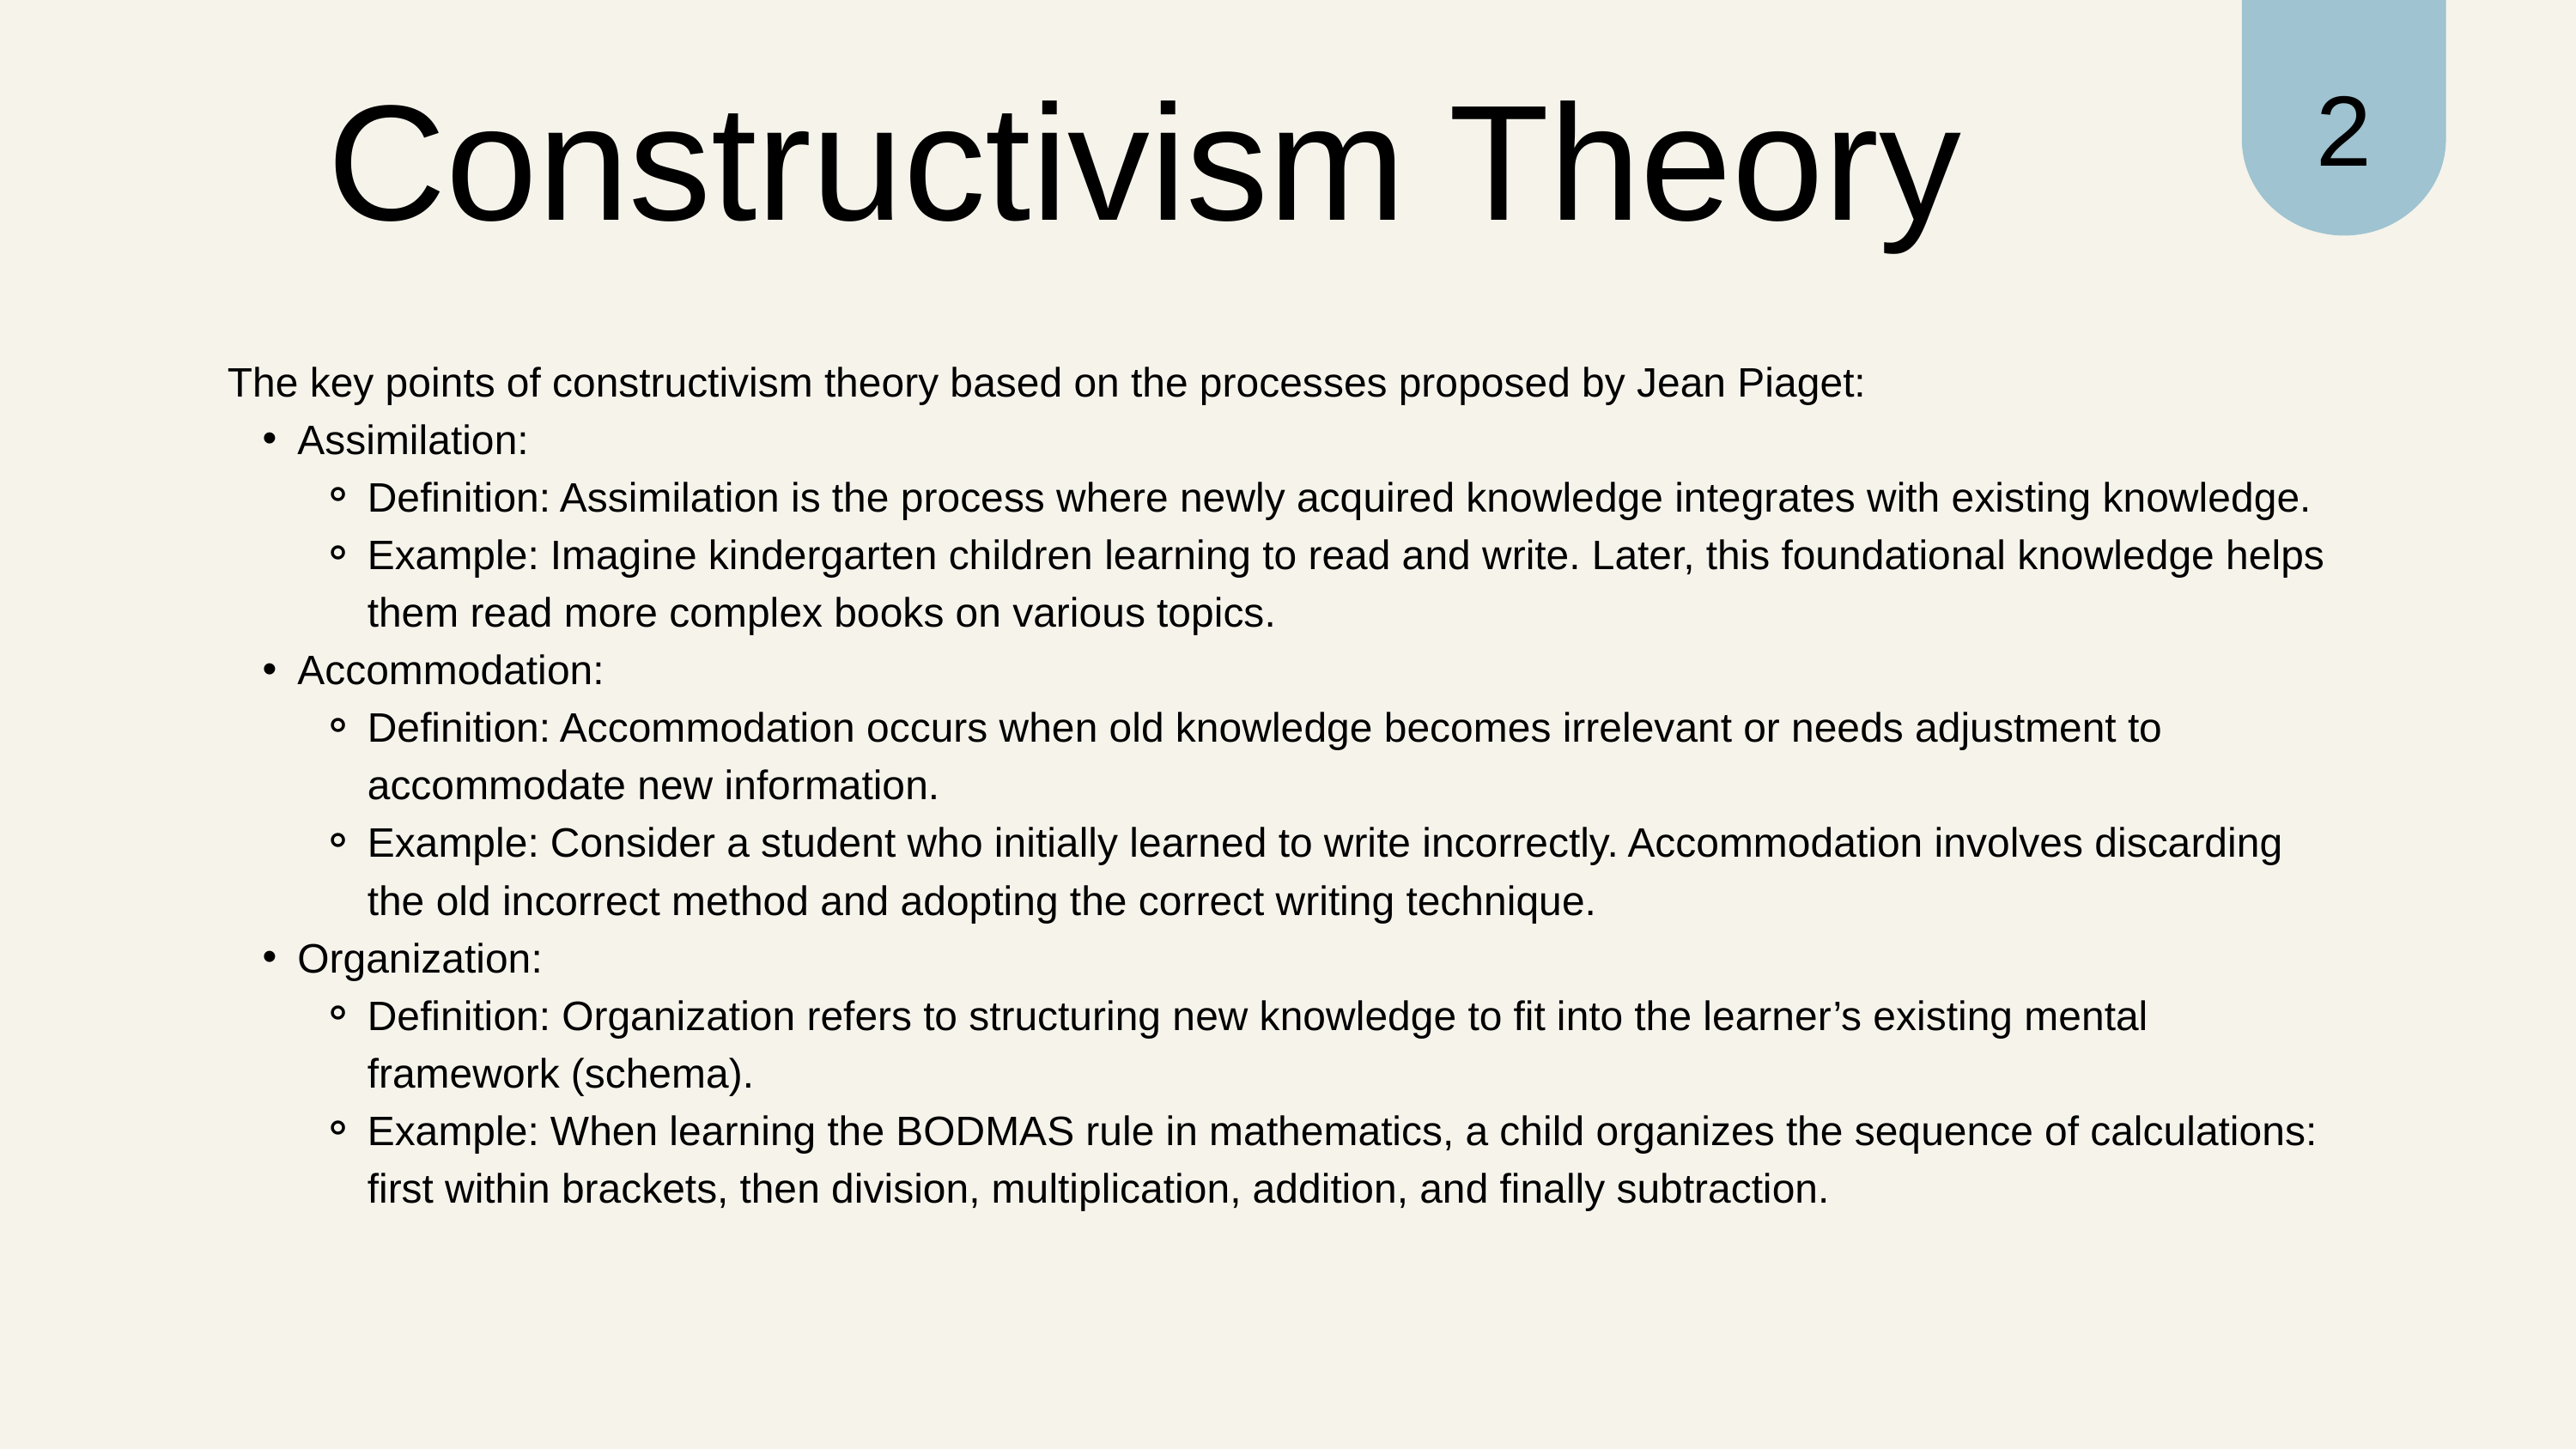

2
Constructivism Theory
The key points of constructivism theory based on the processes proposed by Jean Piaget:
Assimilation:
Definition: Assimilation is the process where newly acquired knowledge integrates with existing knowledge.
Example: Imagine kindergarten children learning to read and write. Later, this foundational knowledge helps them read more complex books on various topics.
Accommodation:
Definition: Accommodation occurs when old knowledge becomes irrelevant or needs adjustment to accommodate new information.
Example: Consider a student who initially learned to write incorrectly. Accommodation involves discarding the old incorrect method and adopting the correct writing technique.
Organization:
Definition: Organization refers to structuring new knowledge to fit into the learner’s existing mental framework (schema).
Example: When learning the BODMAS rule in mathematics, a child organizes the sequence of calculations: first within brackets, then division, multiplication, addition, and finally subtraction.